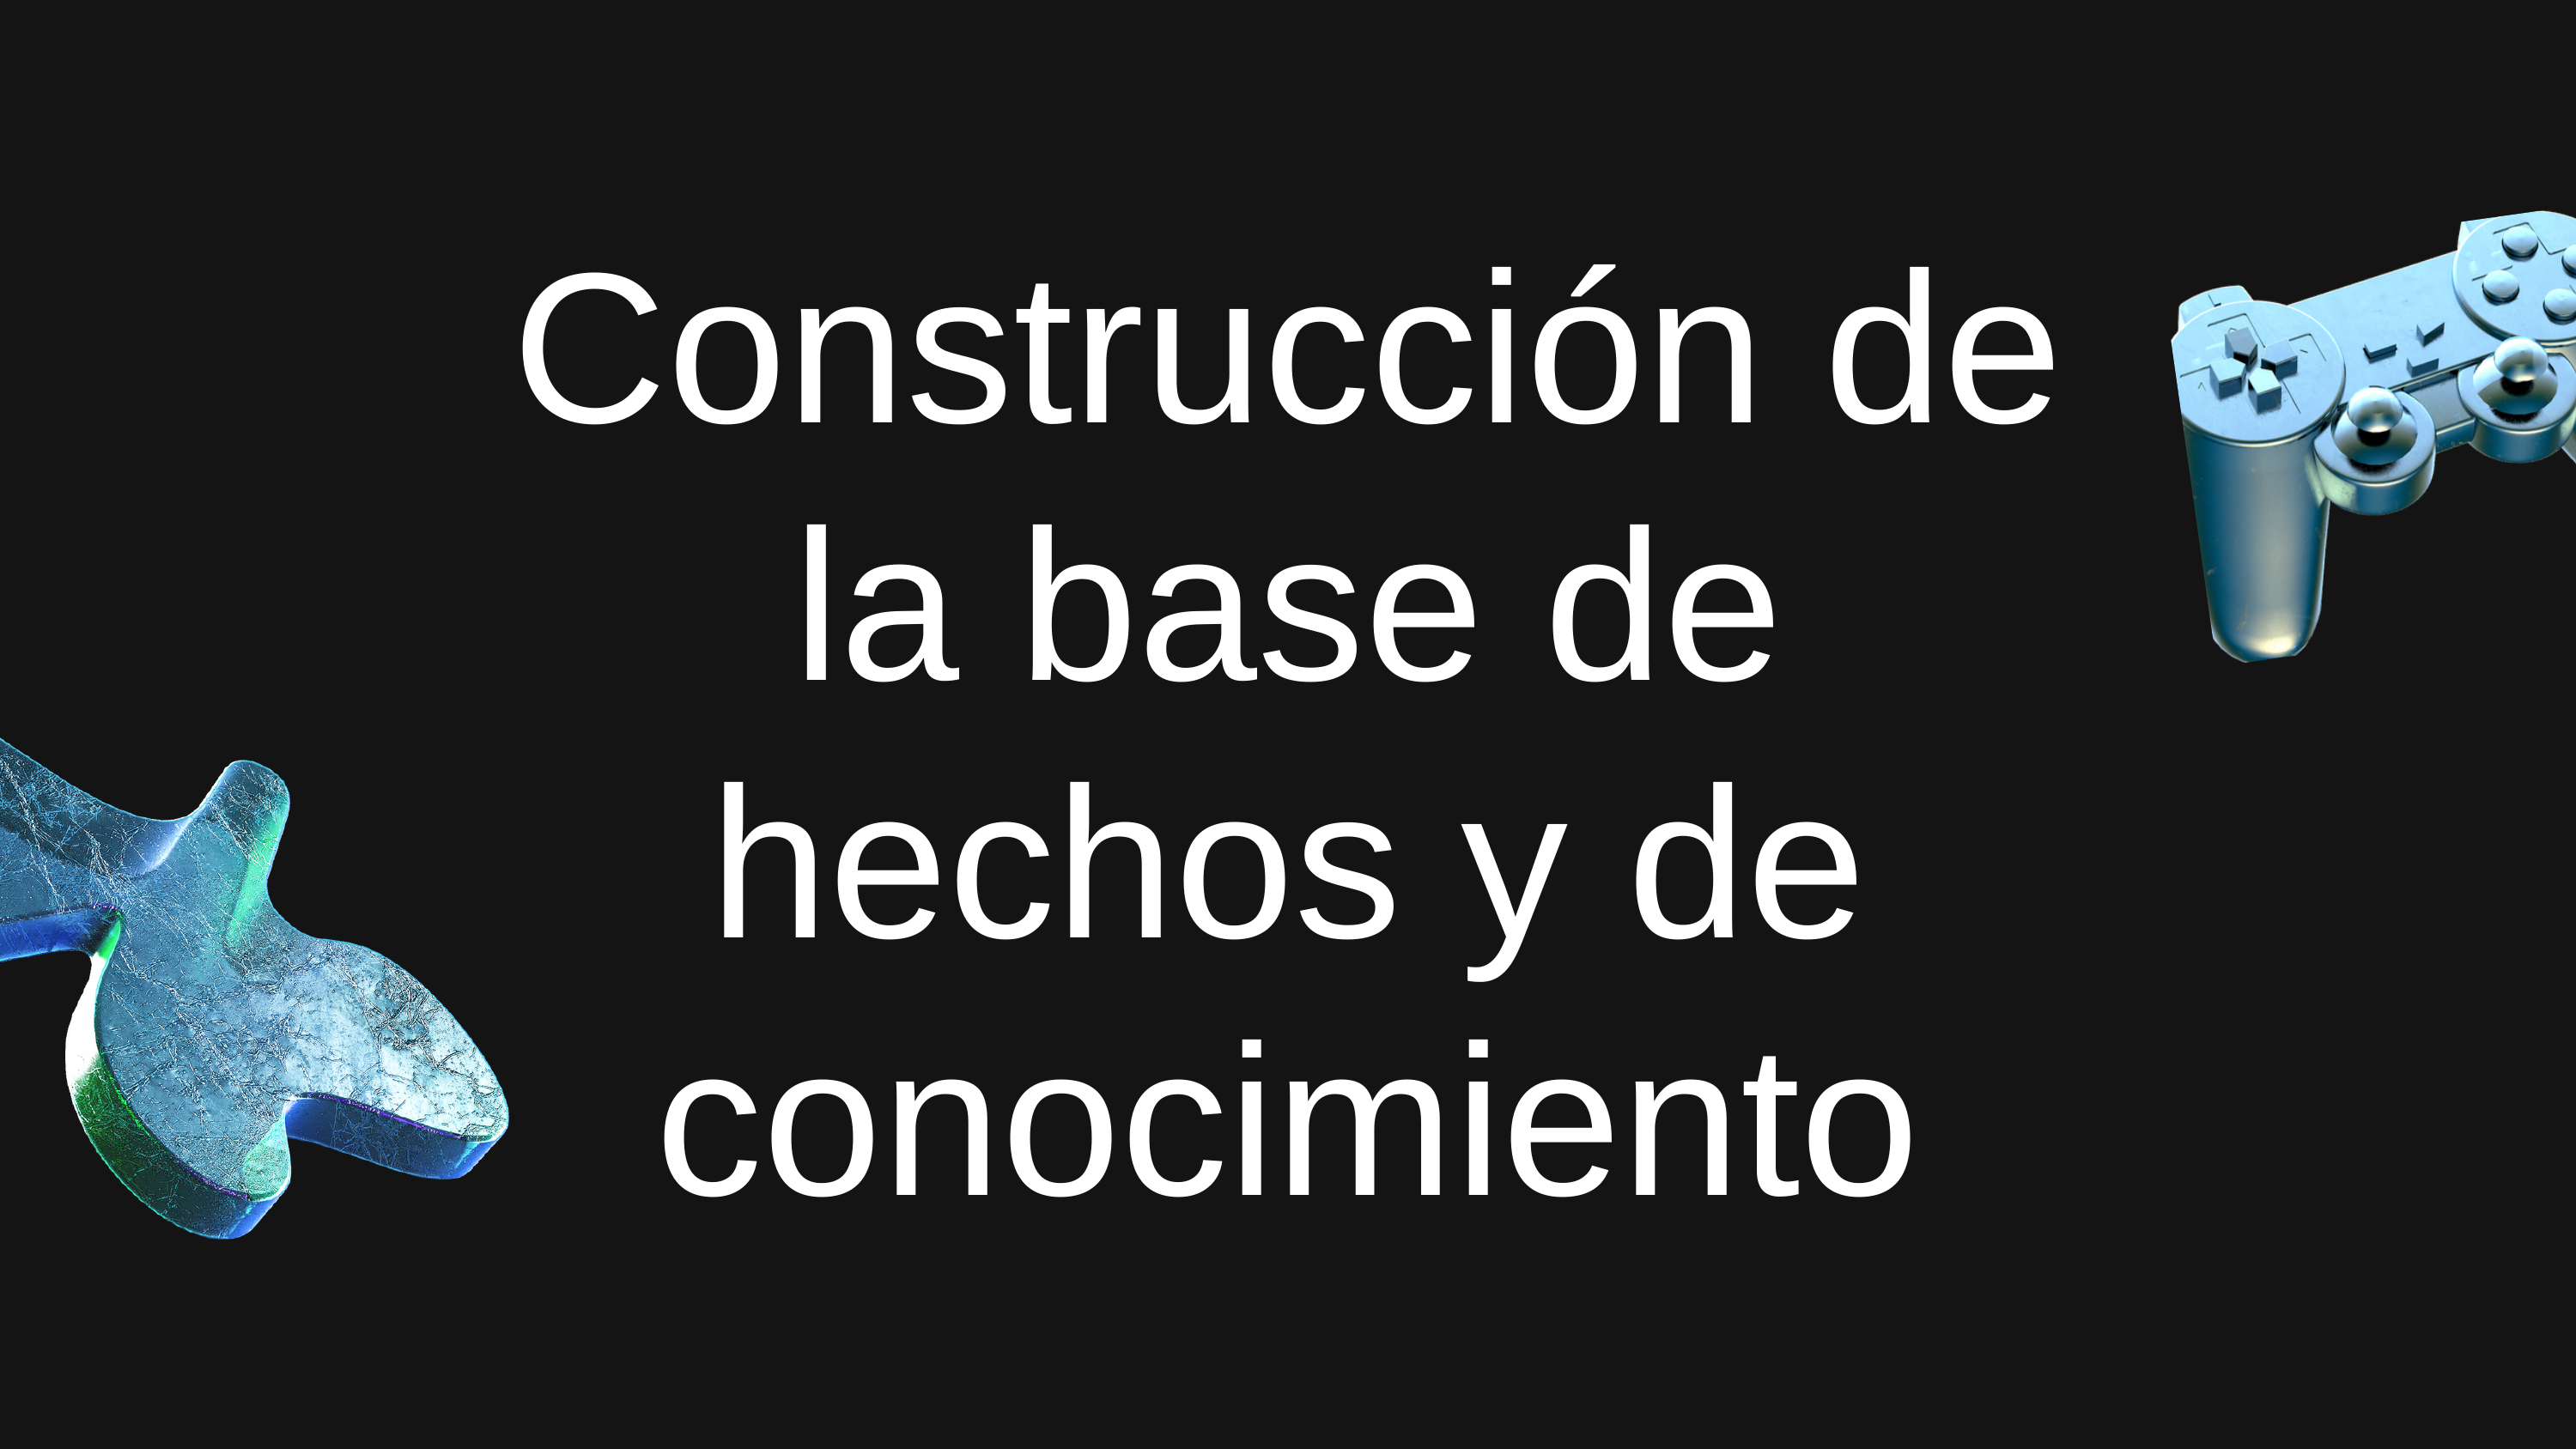

Construcción de la base de hechos y de conocimiento